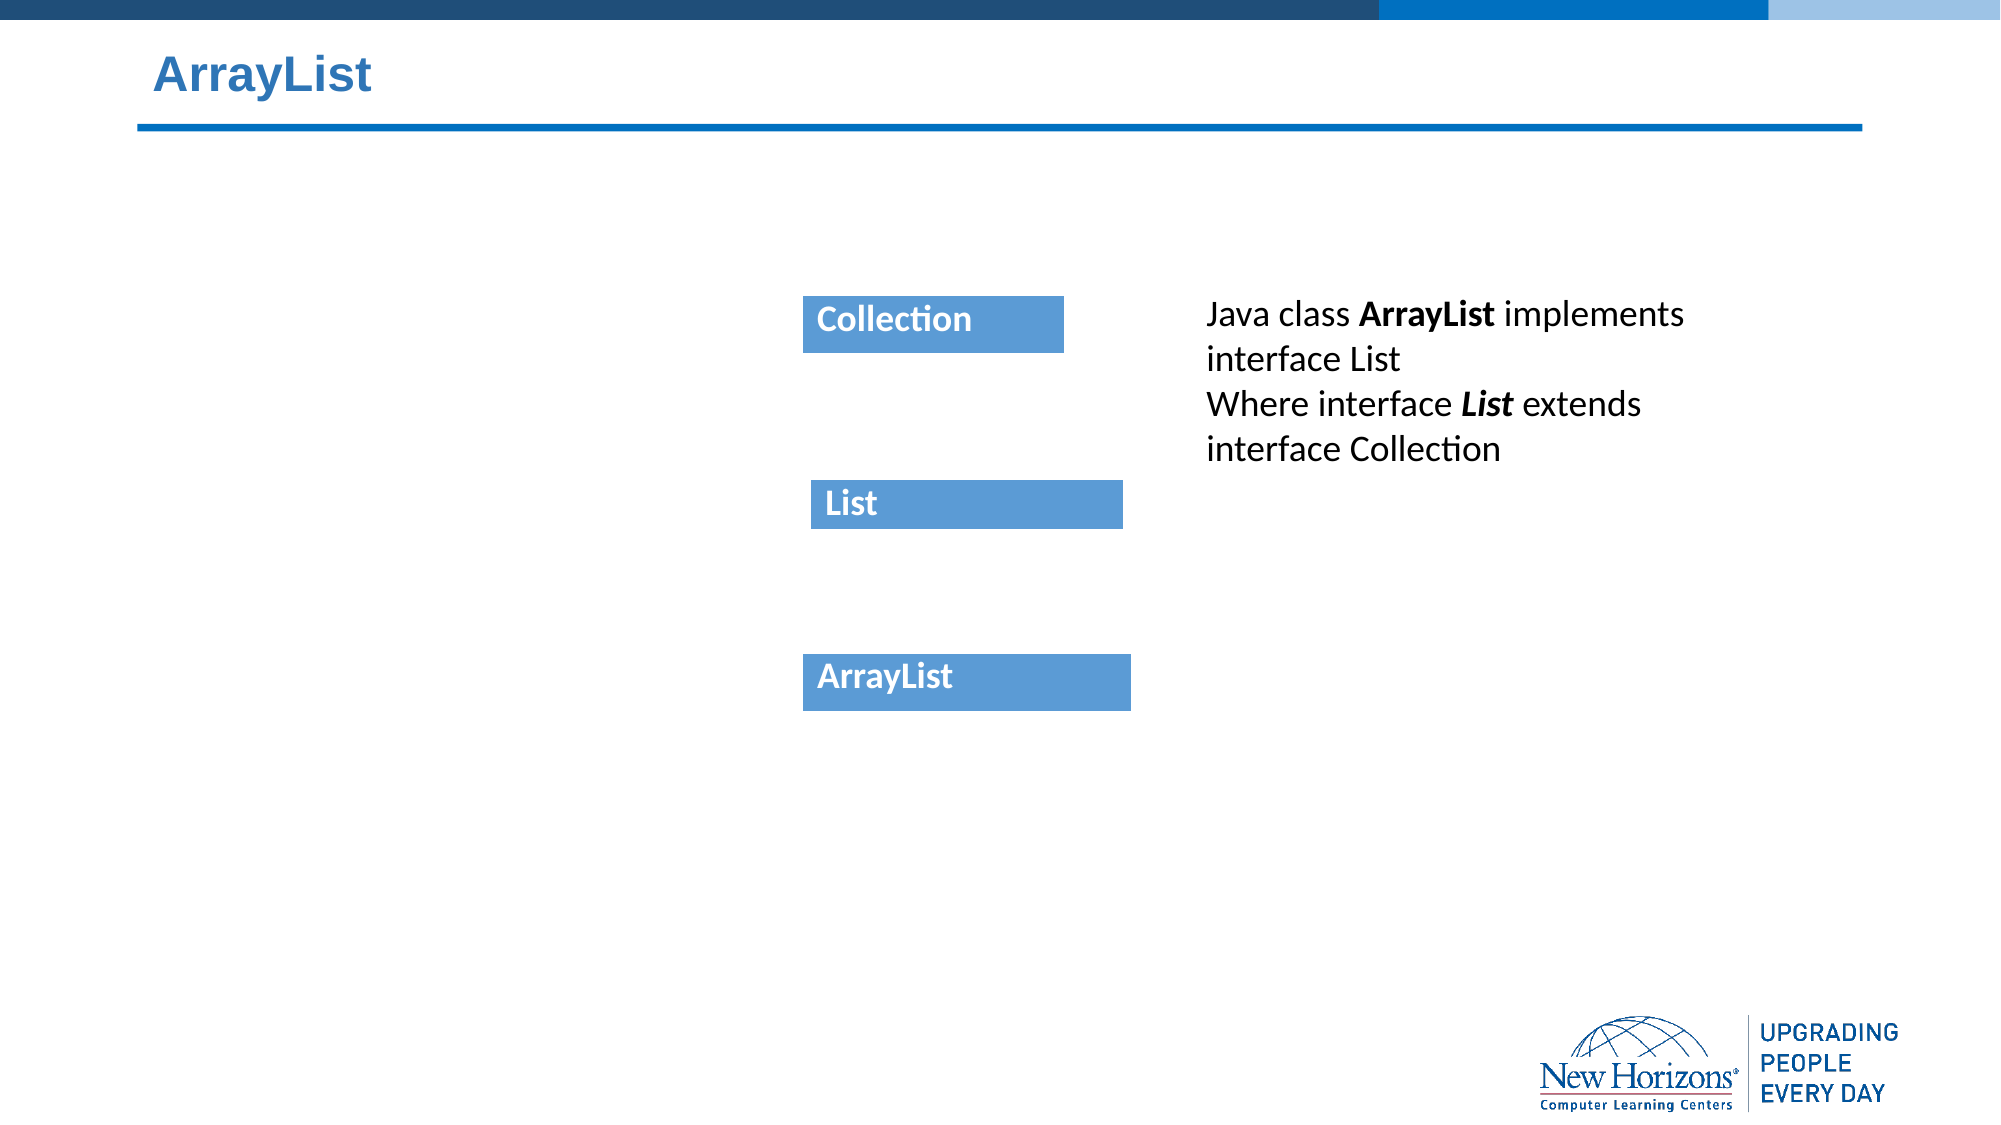

# ArrayList
Java class ArrayList implements interface List
Where interface List extends interface Collection
| Collection |
| --- |
| List |
| --- |
| ArrayList |
| --- |